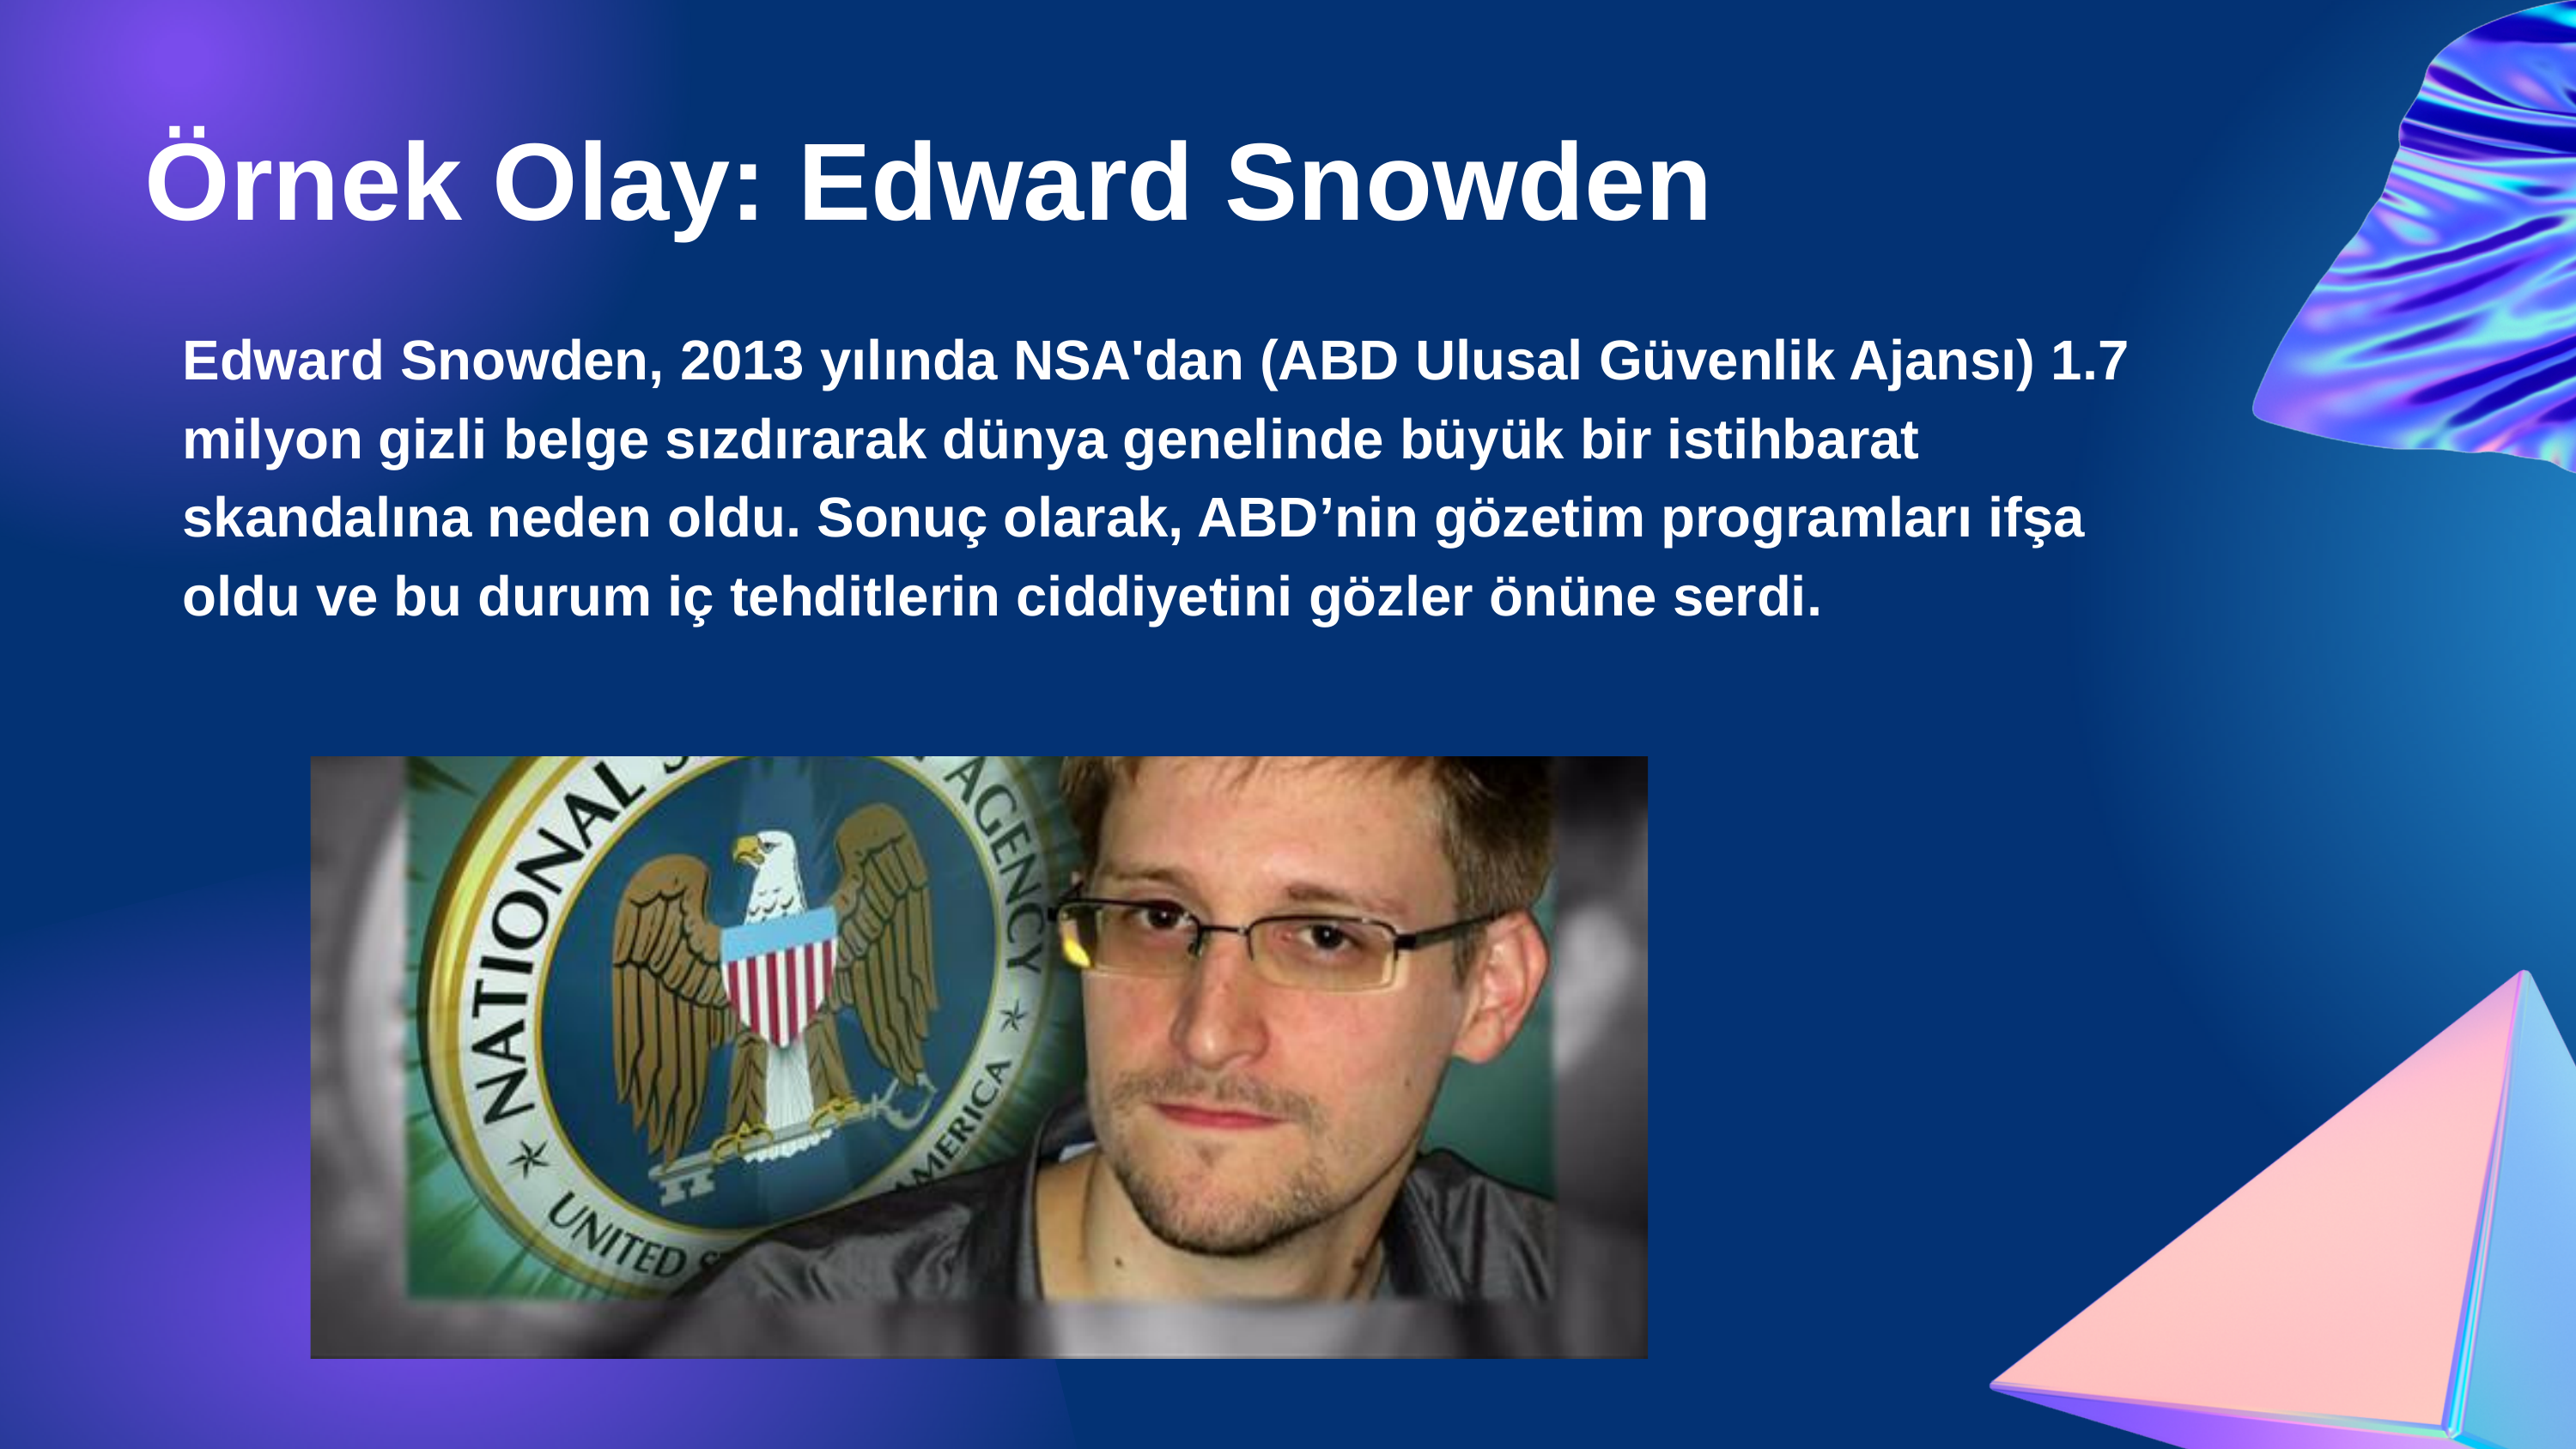

Örnek Olay: Edward Snowden
Edward Snowden, 2013 yılında NSA'dan (ABD Ulusal Güvenlik Ajansı) 1.7 milyon gizli belge sızdırarak dünya genelinde büyük bir istihbarat skandalına neden oldu. Sonuç olarak, ABD’nin gözetim programları ifşa oldu ve bu durum iç tehditlerin ciddiyetini gözler önüne serdi.